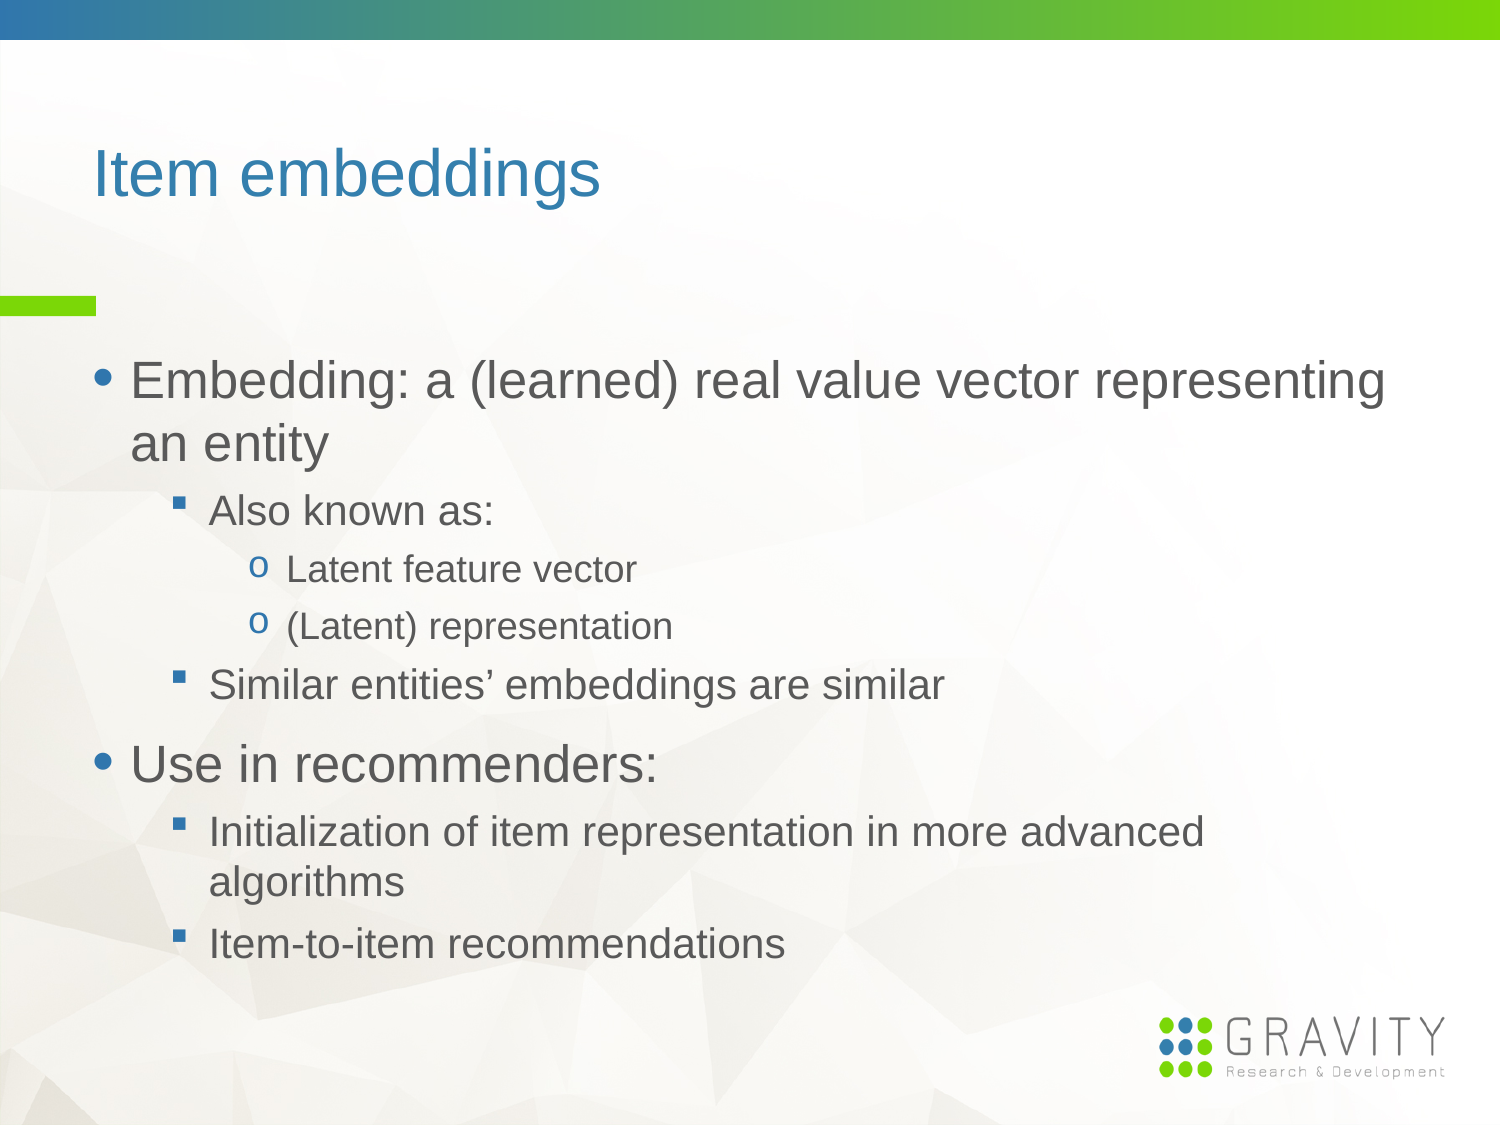

# Item embeddings
Embedding: a (learned) real value vector representing an entity
Also known as:
Latent feature vector
(Latent) representation
Similar entities’ embeddings are similar
Use in recommenders:
Initialization of item representation in more advanced algorithms
Item-to-item recommendations